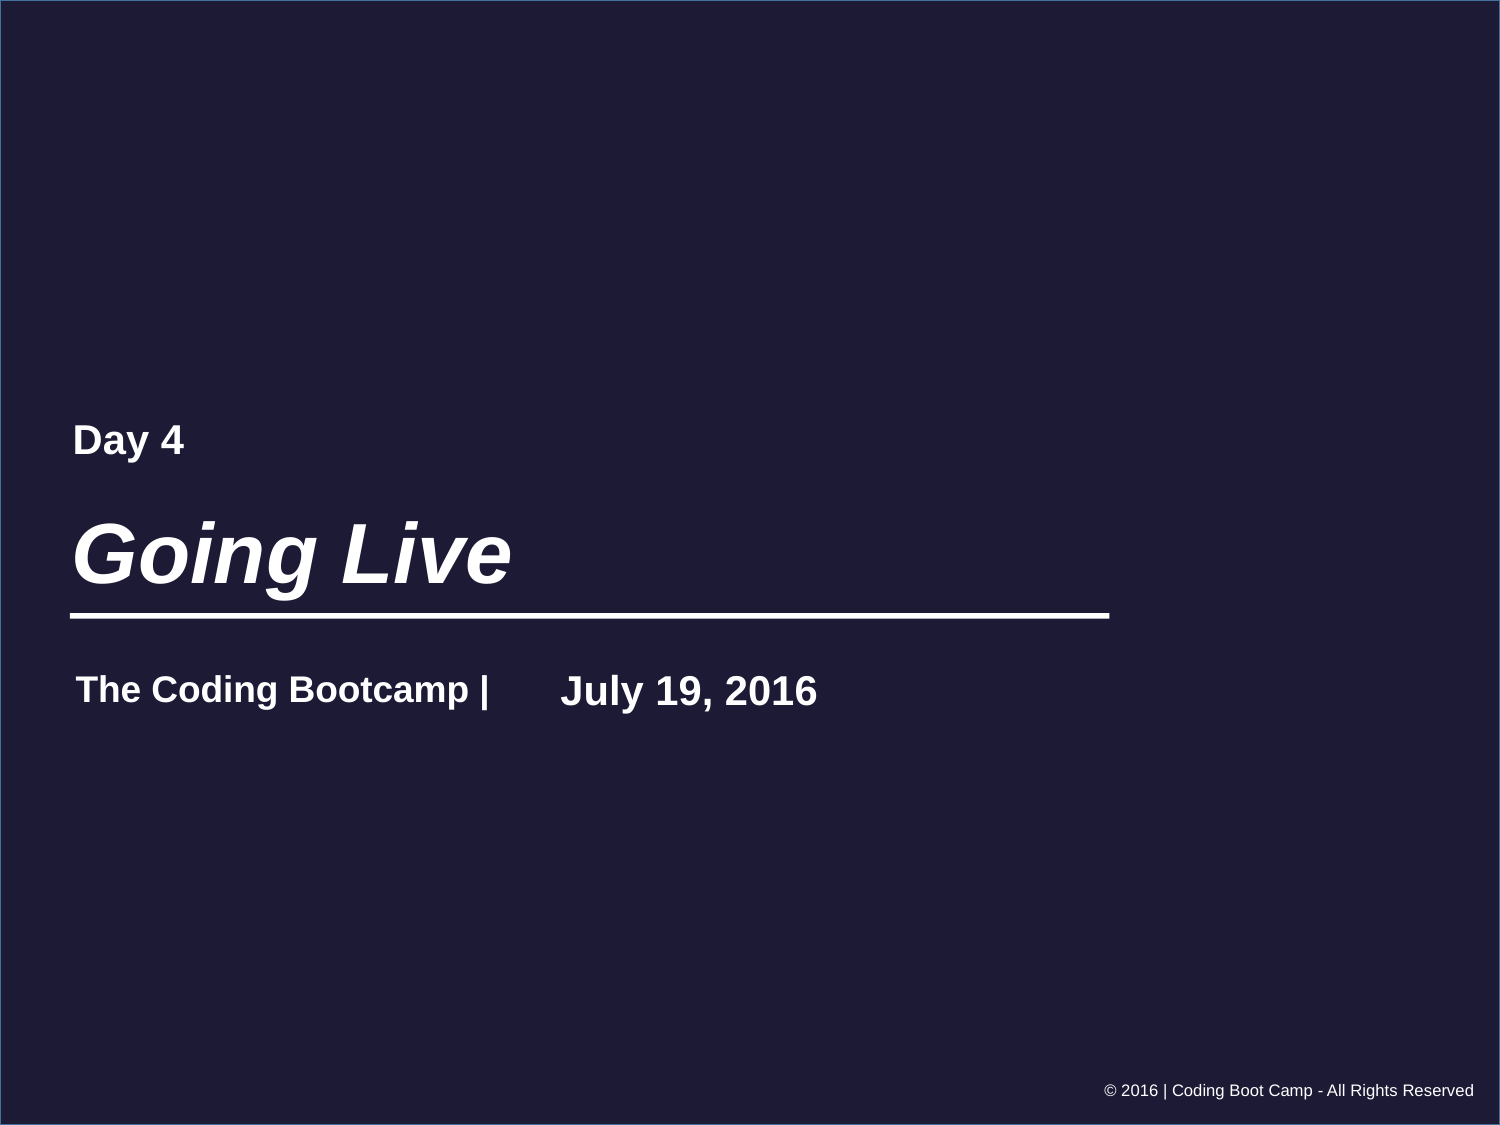

Day 4
# Going Live
July 19, 2016